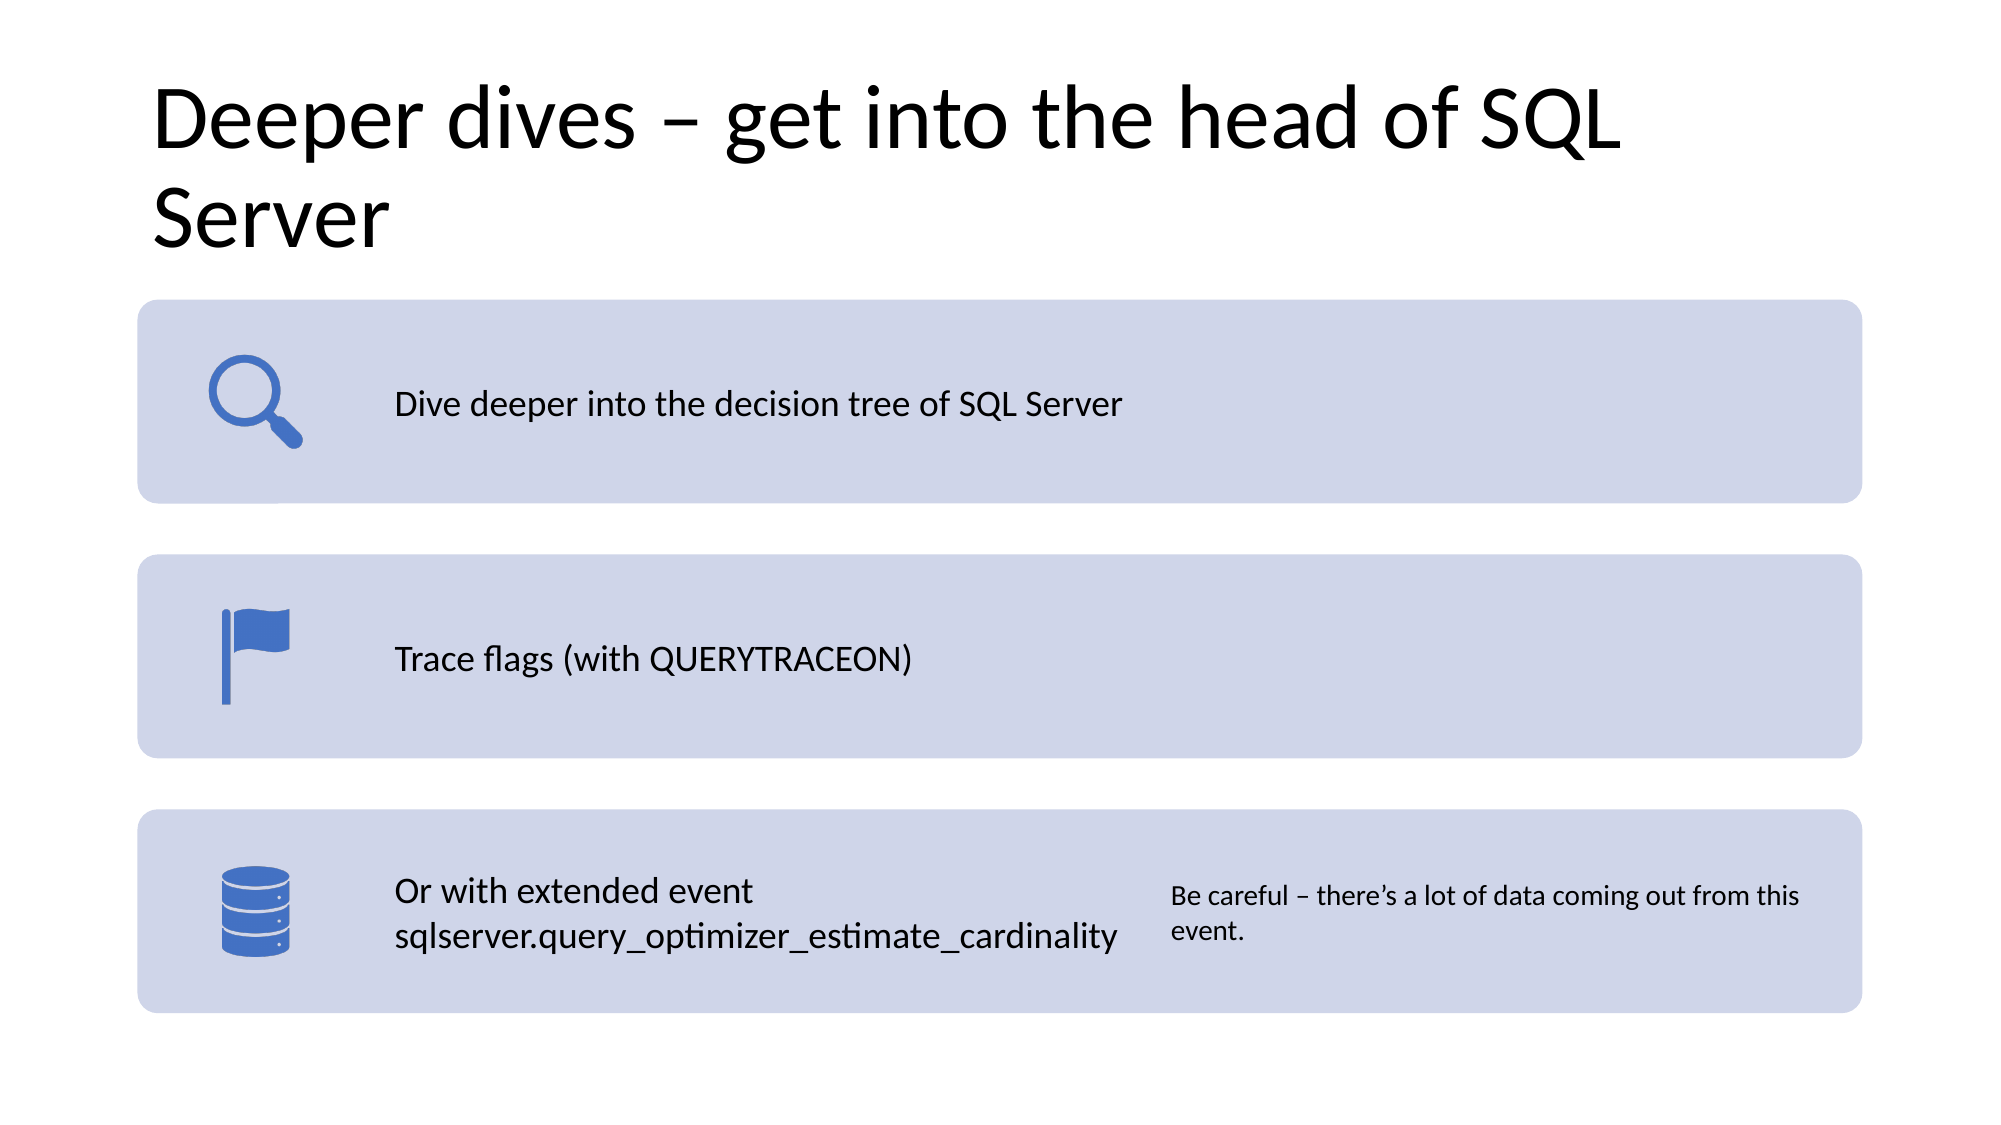

# Deeper dives – get into the head of SQL Server
Dive deeper into the decision tree of SQL Server
Trace flags (with QUERYTRACEON)
Or with extended event sqlserver.query_optimizer_estimate_cardinality
Be careful – there’s a lot of data coming out from this event.